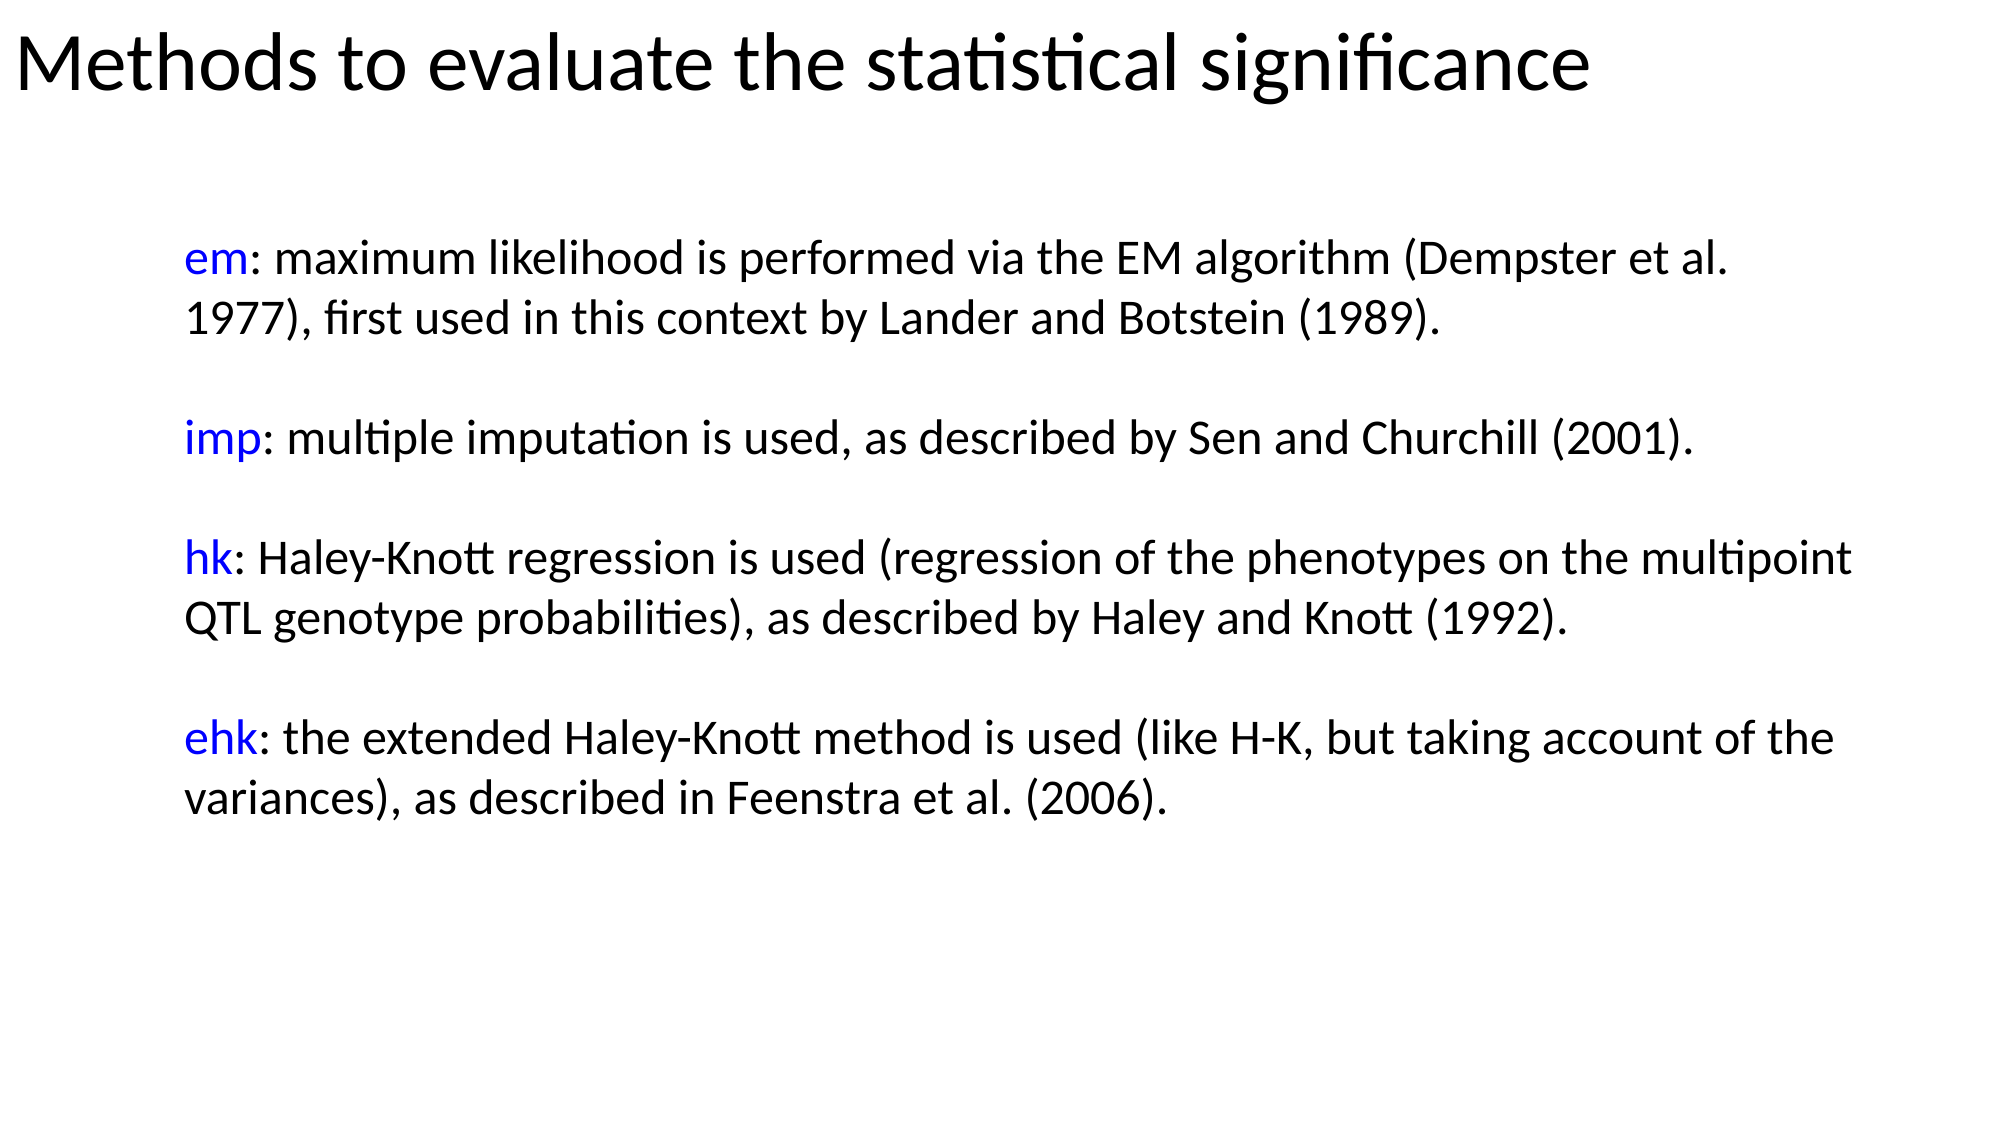

Methods to evaluate the statistical significance

em: maximum likelihood is performed via the EM algorithm (Dempster et al. 1977), first used in this context by Lander and Botstein (1989).

imp: multiple imputation is used, as described by Sen and Churchill (2001).

hk: Haley-Knott regression is used (regression of the phenotypes on the multipoint QTL genotype probabilities), as described by Haley and Knott (1992).

ehk: the extended Haley-Knott method is used (like H-K, but taking account of the variances), as described in Feenstra et al. (2006).